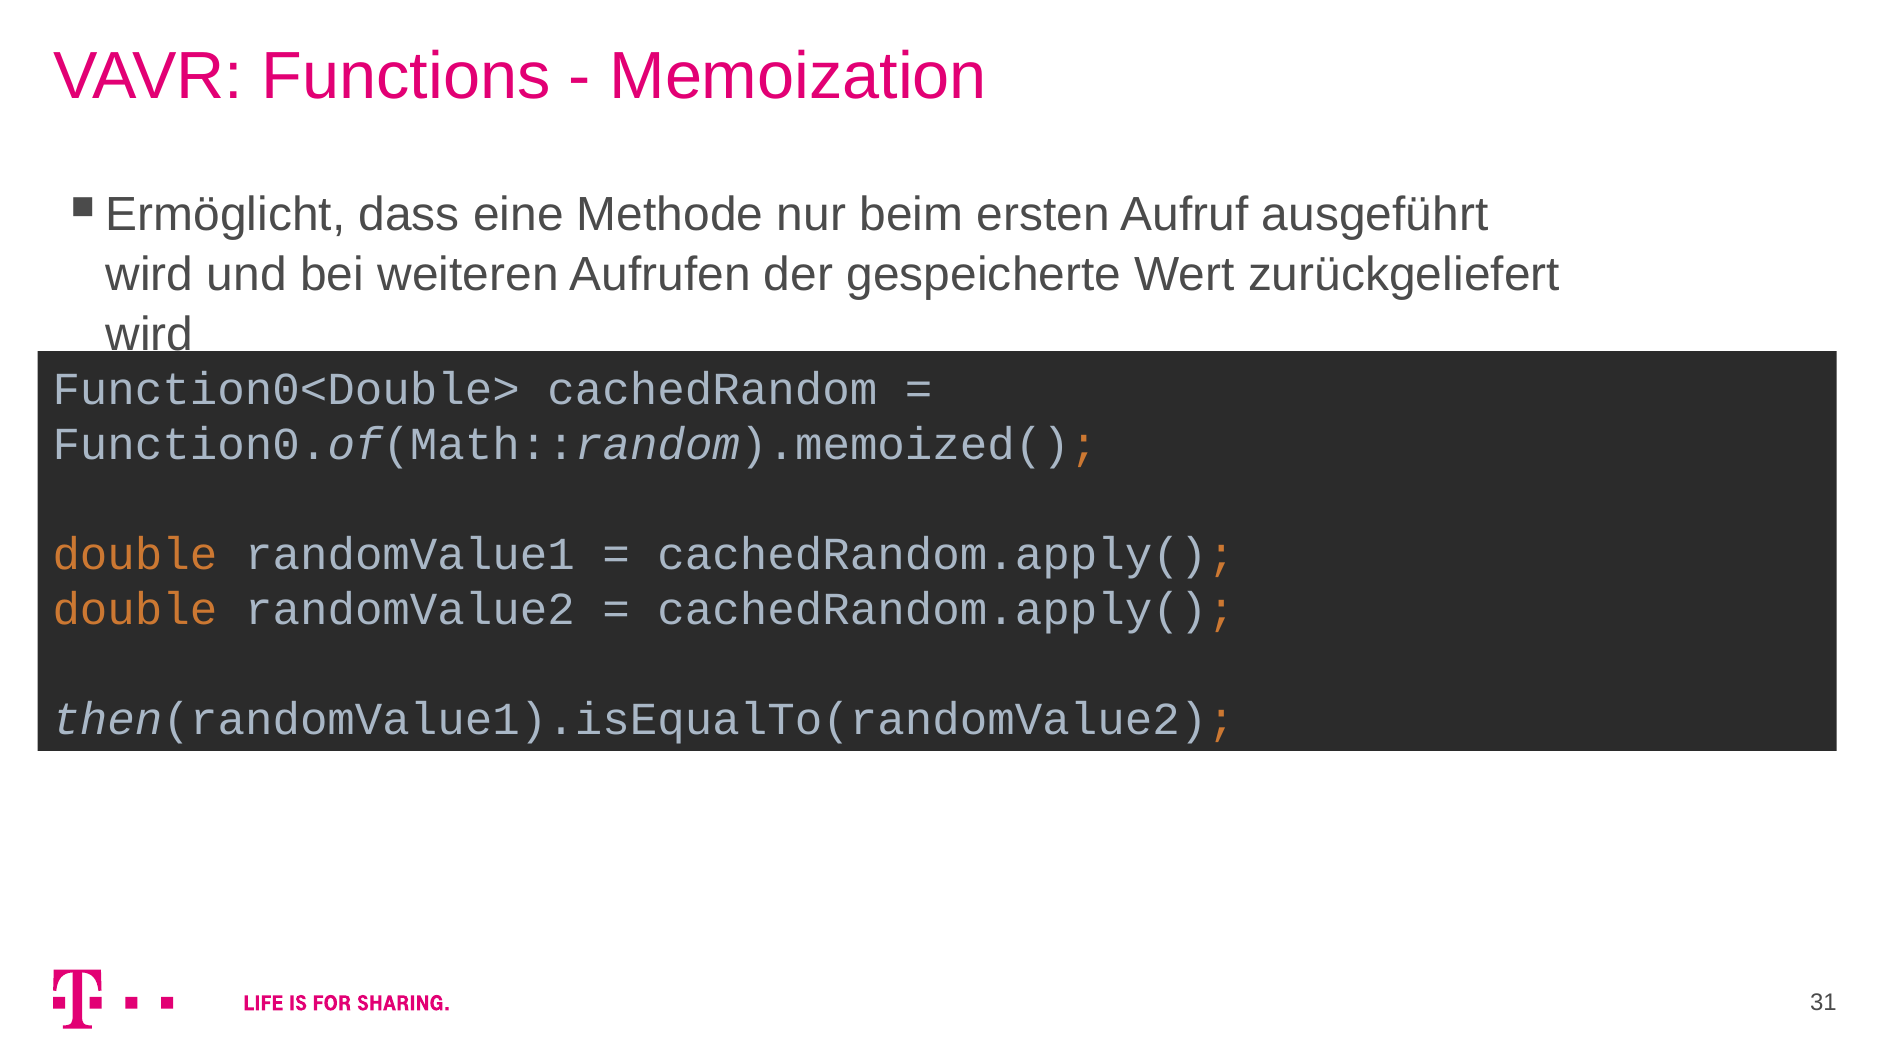

# VAVR: Functions - Memoization
Ermöglicht, dass eine Methode nur beim ersten Aufruf ausgeführt wird und bei weiteren Aufrufen der gespeicherte Wert zurückgeliefert wird
Function0<Double> cachedRandom =      	Function0.of(Math::random).memoized();
double randomValue1 = cachedRandom.apply();
double randomValue2 = cachedRandom.apply();
then(randomValue1).isEqualTo(randomValue2);
31